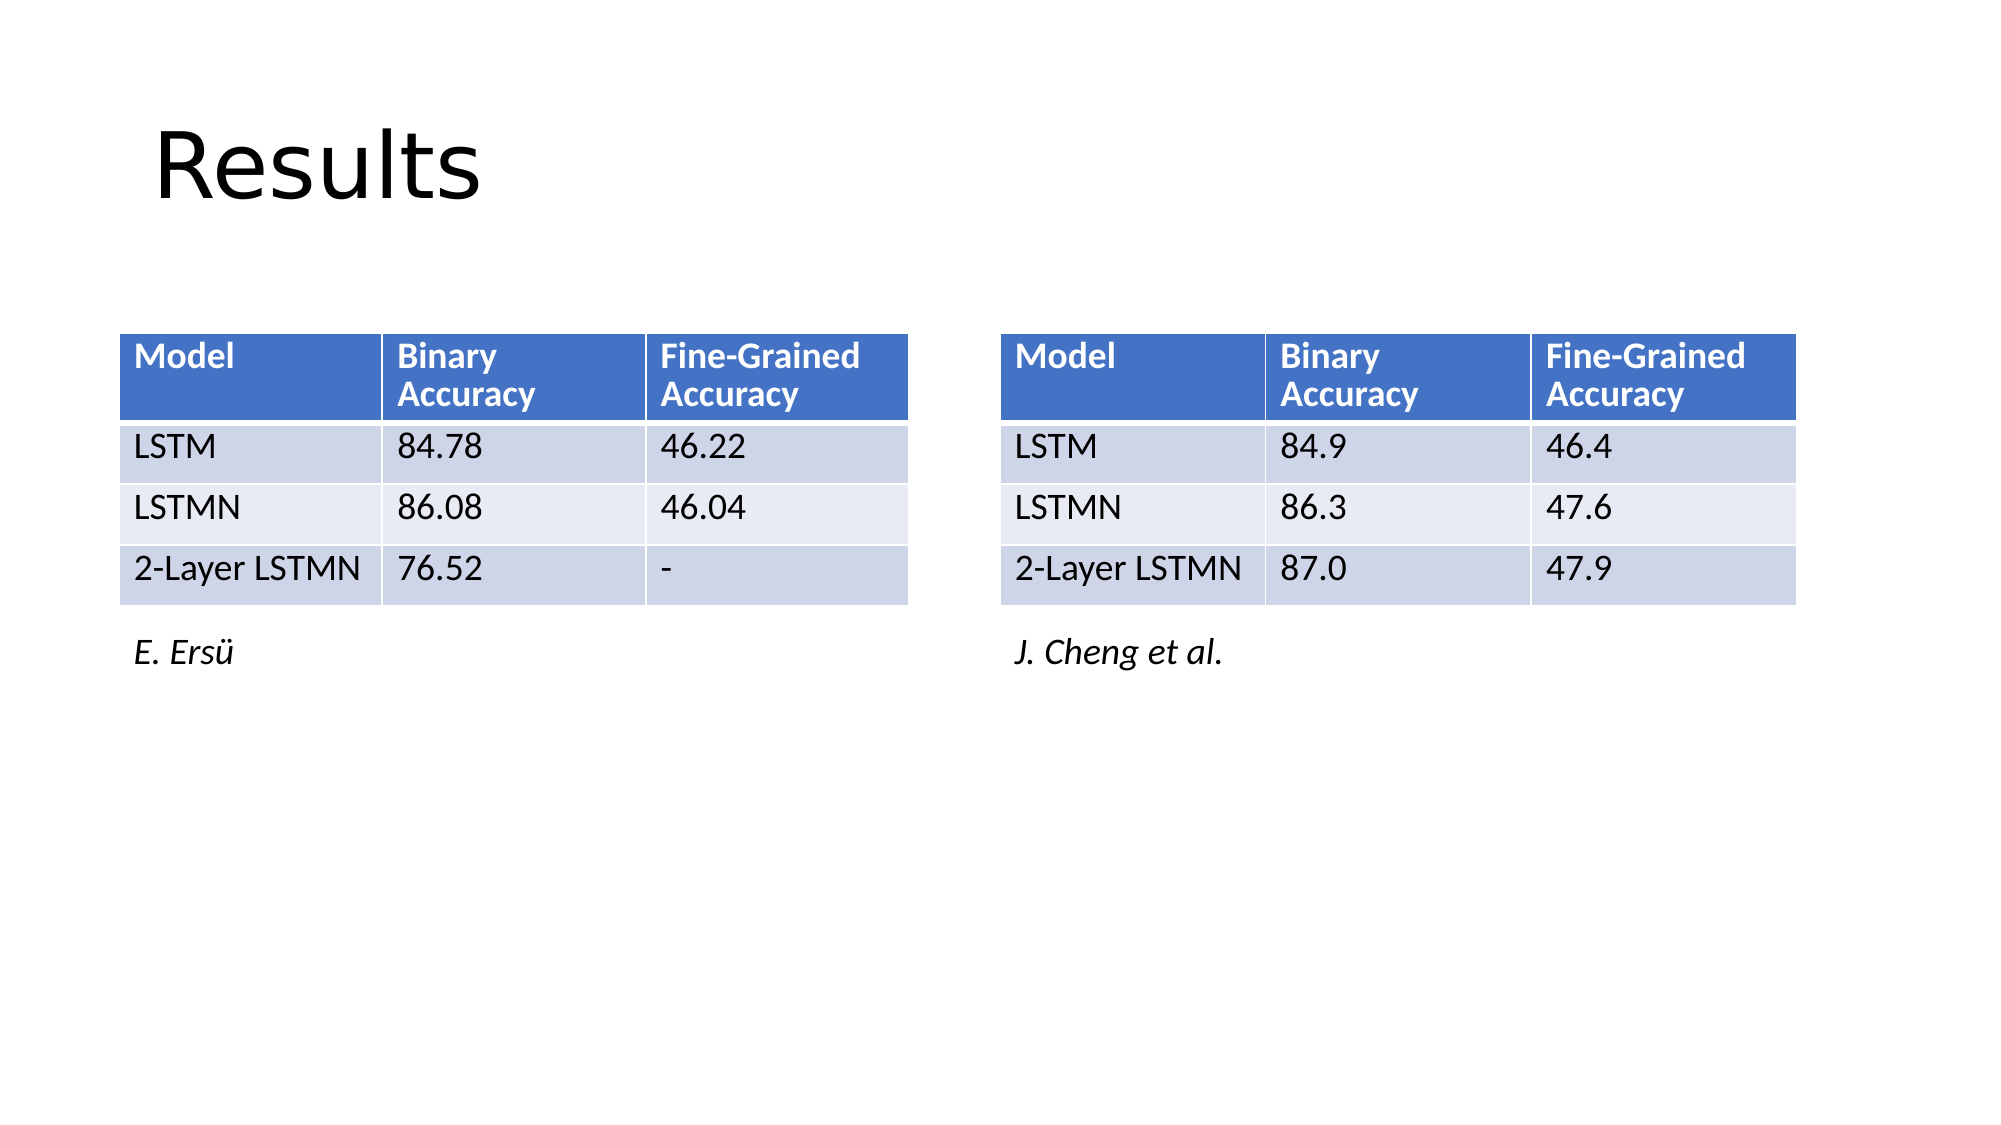

# Results
| Model | Binary Accuracy | Fine-Grained Accuracy |
| --- | --- | --- |
| LSTM | 84.78 | 46.22 |
| LSTMN | 86.08 | 46.04 |
| 2-Layer LSTMN | 76.52 | - |
| Model | Binary Accuracy | Fine-Grained Accuracy |
| --- | --- | --- |
| LSTM | 84.9 | 46.4 |
| LSTMN | 86.3 | 47.6 |
| 2-Layer LSTMN | 87.0 | 47.9 |
E. Ersü
J. Cheng et al.